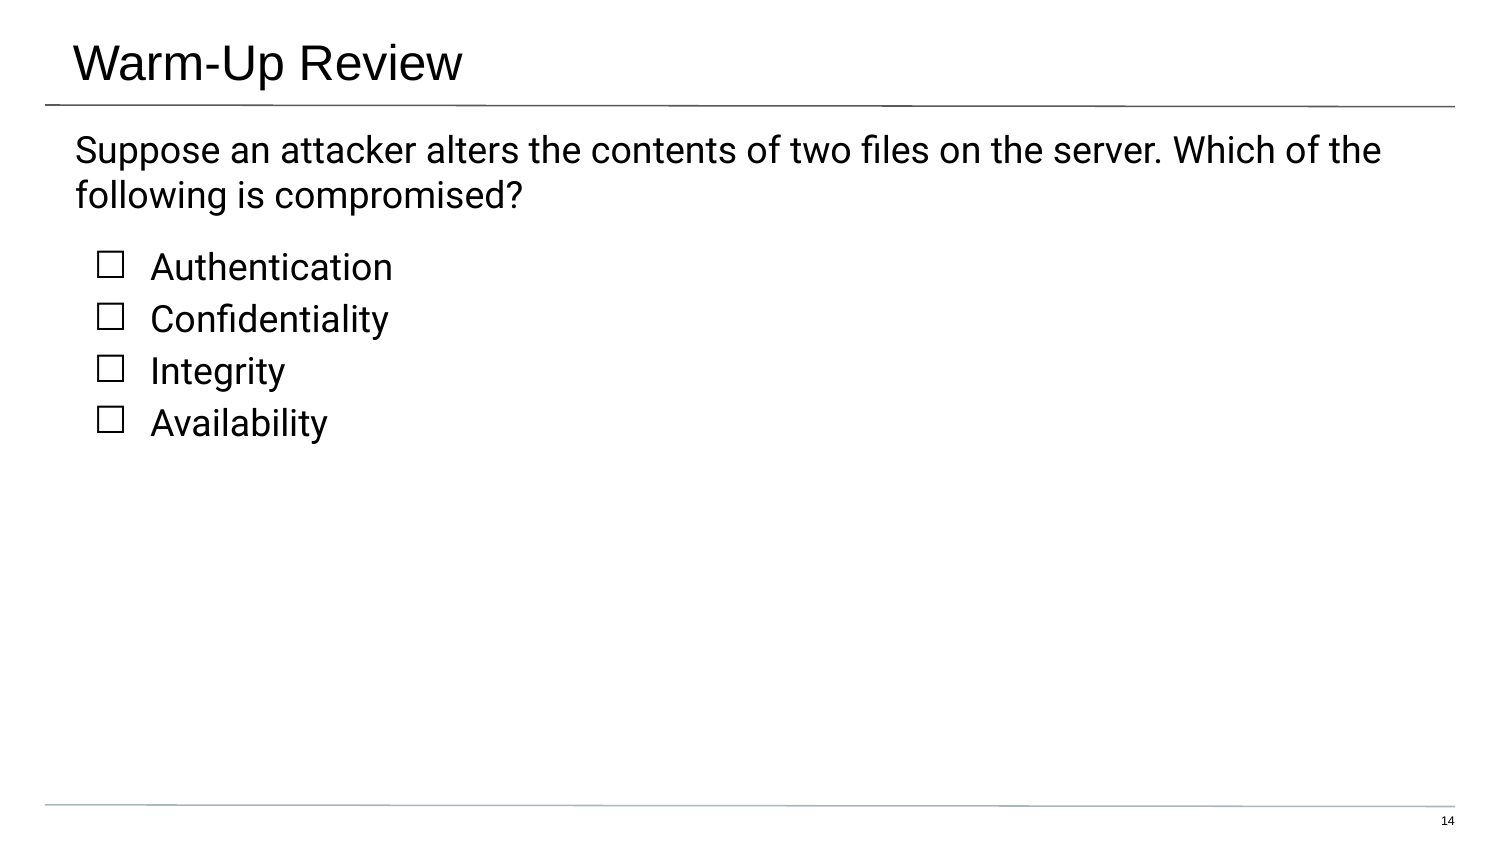

# Warm-Up Review
Suppose an attacker alters the contents of two files on the server. Which of the following is compromised?
Authentication
Confidentiality
Integrity
Availability

14